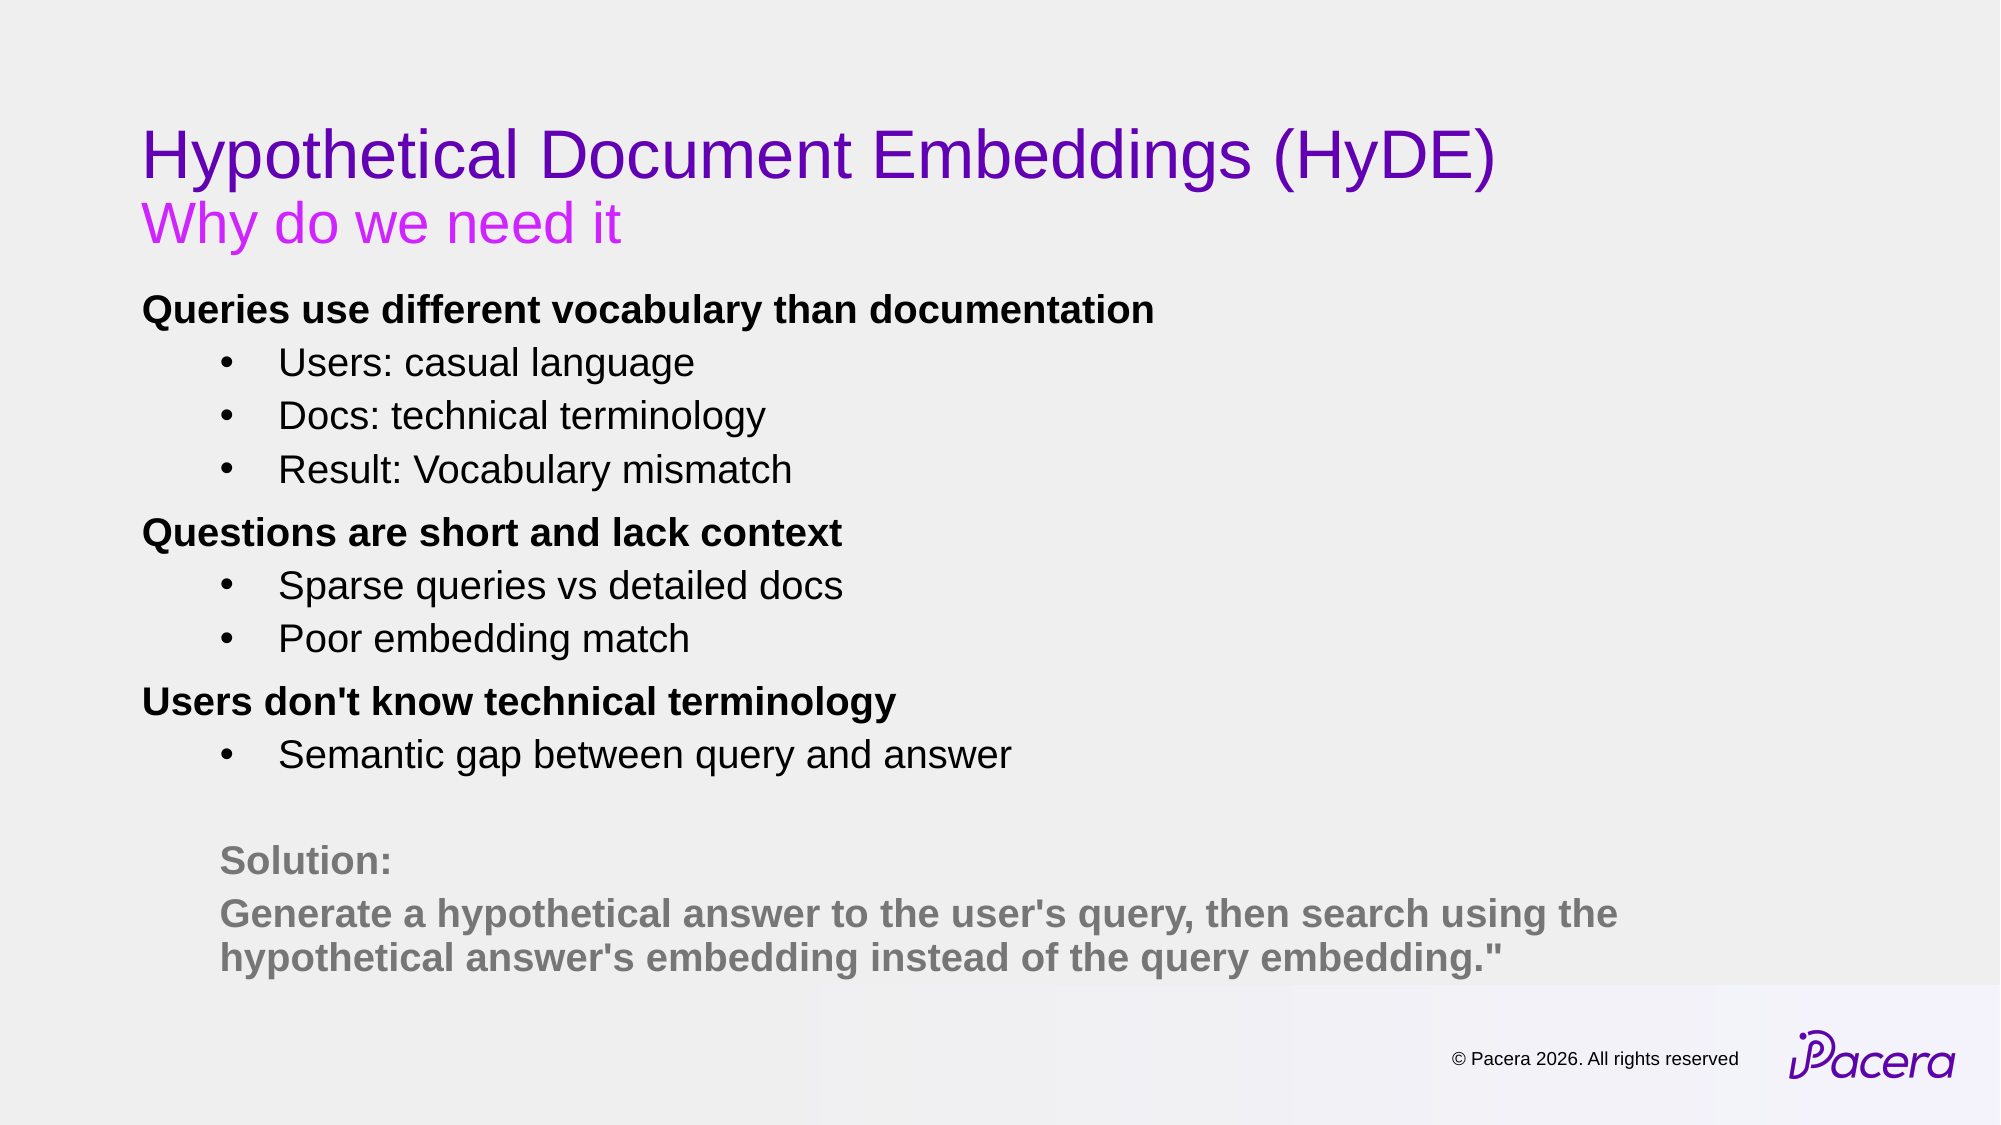

# Hypothetical Document Embeddings (HyDE)
Why do we need it
Queries use different vocabulary than documentation
Users: casual language
Docs: technical terminology
Result: Vocabulary mismatch
Questions are short and lack context
Sparse queries vs detailed docs
Poor embedding match
Users don't know technical terminology
Semantic gap between query and answer

Solution:
Generate a hypothetical answer to the user's query, then search using the hypothetical answer's embedding instead of the query embedding."